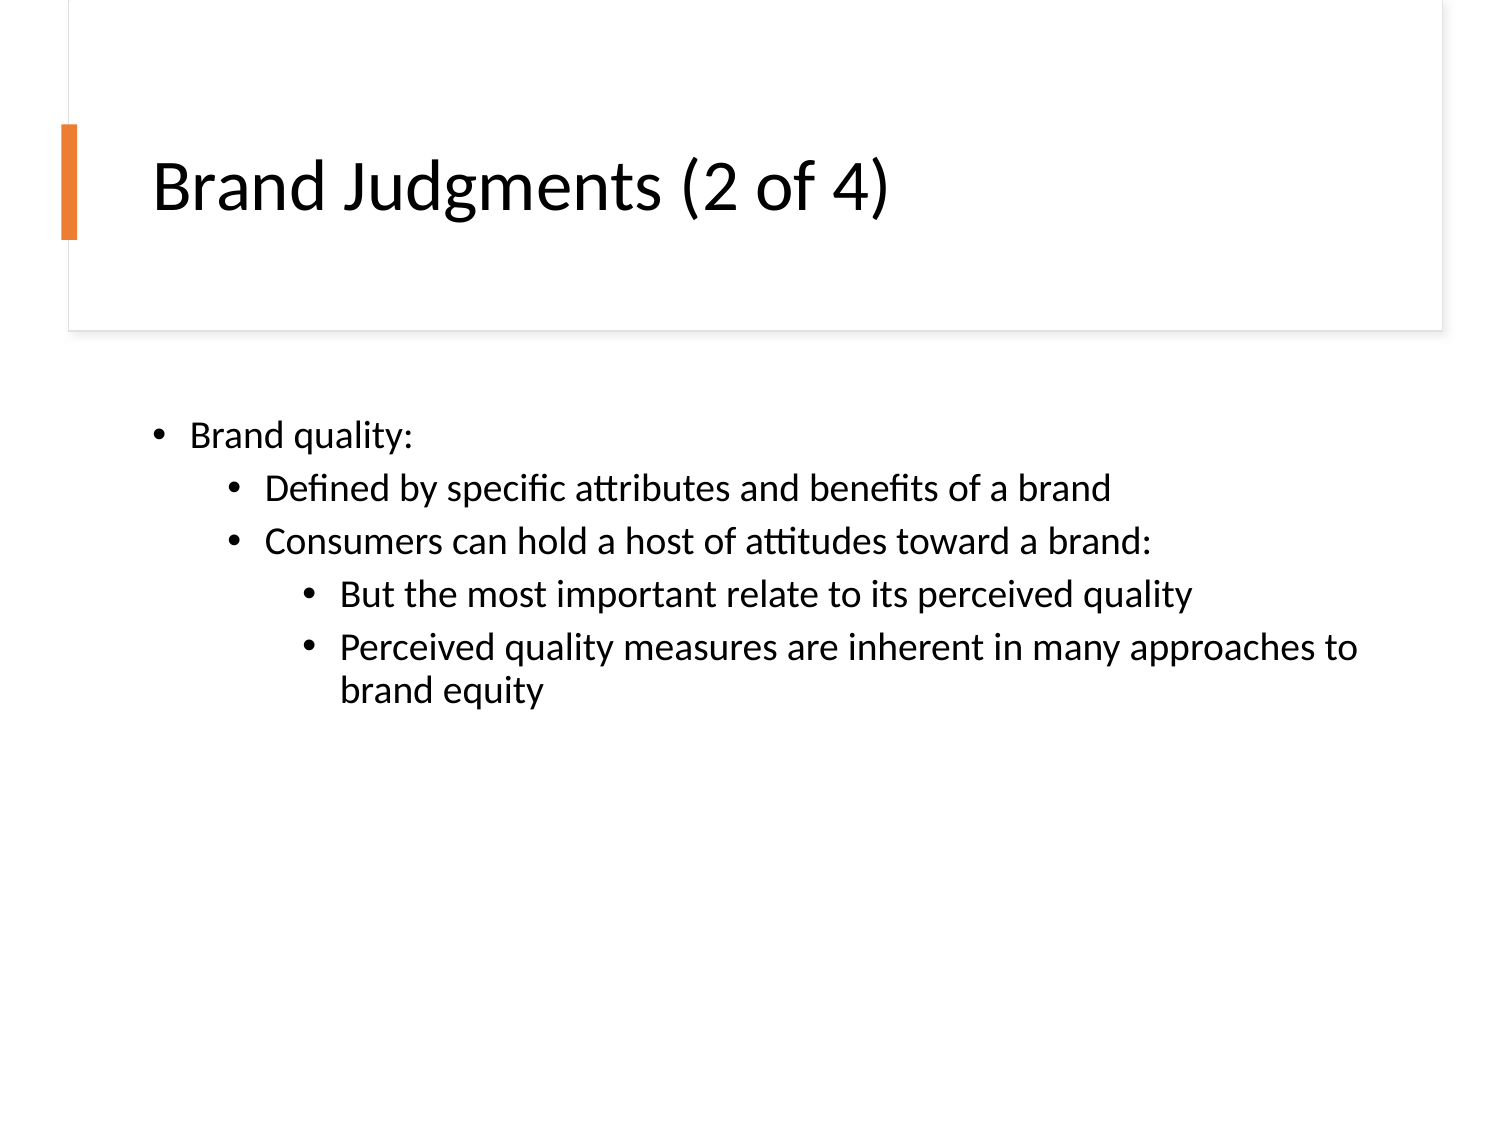

# Brand Judgments (2 of 4)

Brand quality:
Defined by specific attributes and benefits of a brand
Consumers can hold a host of attitudes toward a brand:
But the most important relate to its perceived quality
Perceived quality measures are inherent in many approaches to brand equity